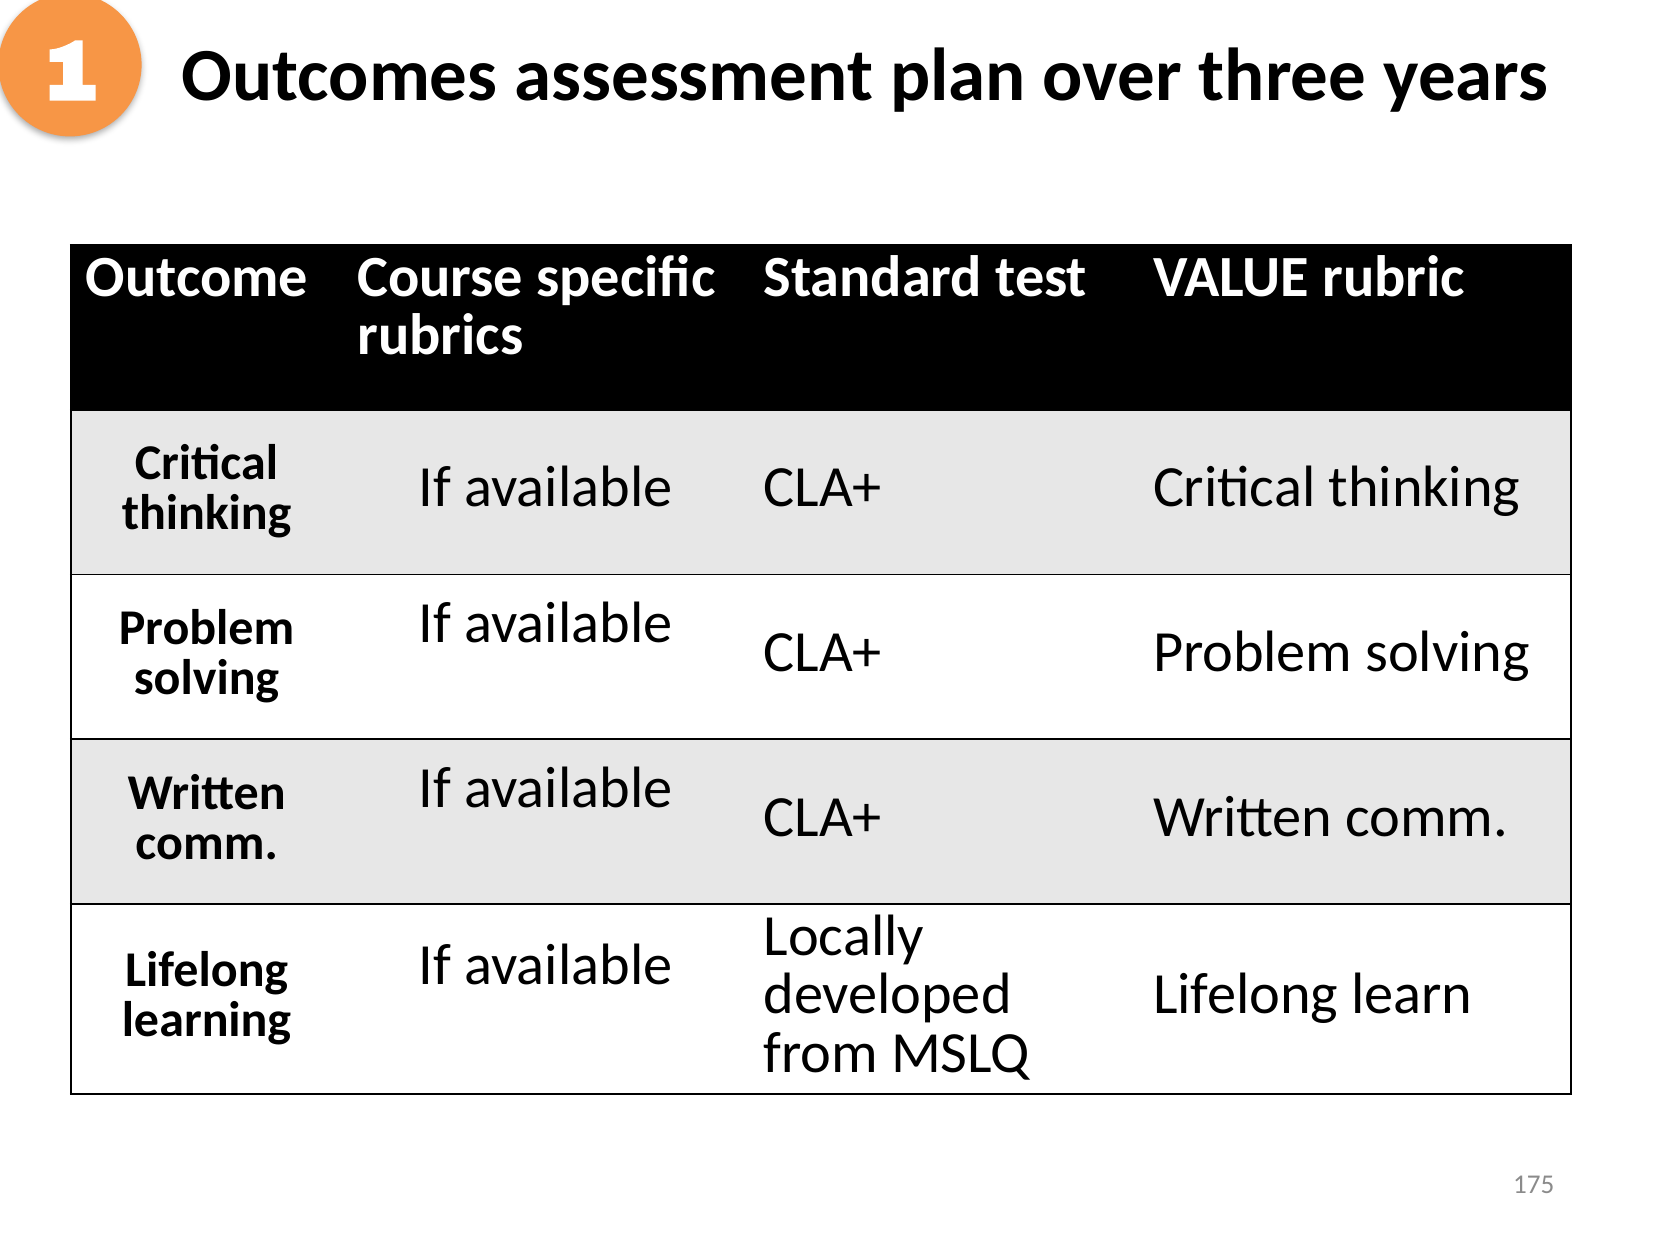

1
# Outcomes assessment plan over three years
| Outcome | Course specific rubrics | Standard test | VALUE rubric |
| --- | --- | --- | --- |
| Critical thinking | If available | CLA+ | Critical thinking |
| Problem solving | If available | CLA+ | Problem solving |
| Written comm. | If available | CLA+ | Written comm. |
| Lifelong learning | If available | Locally developed from MSLQ | Lifelong learn |
175